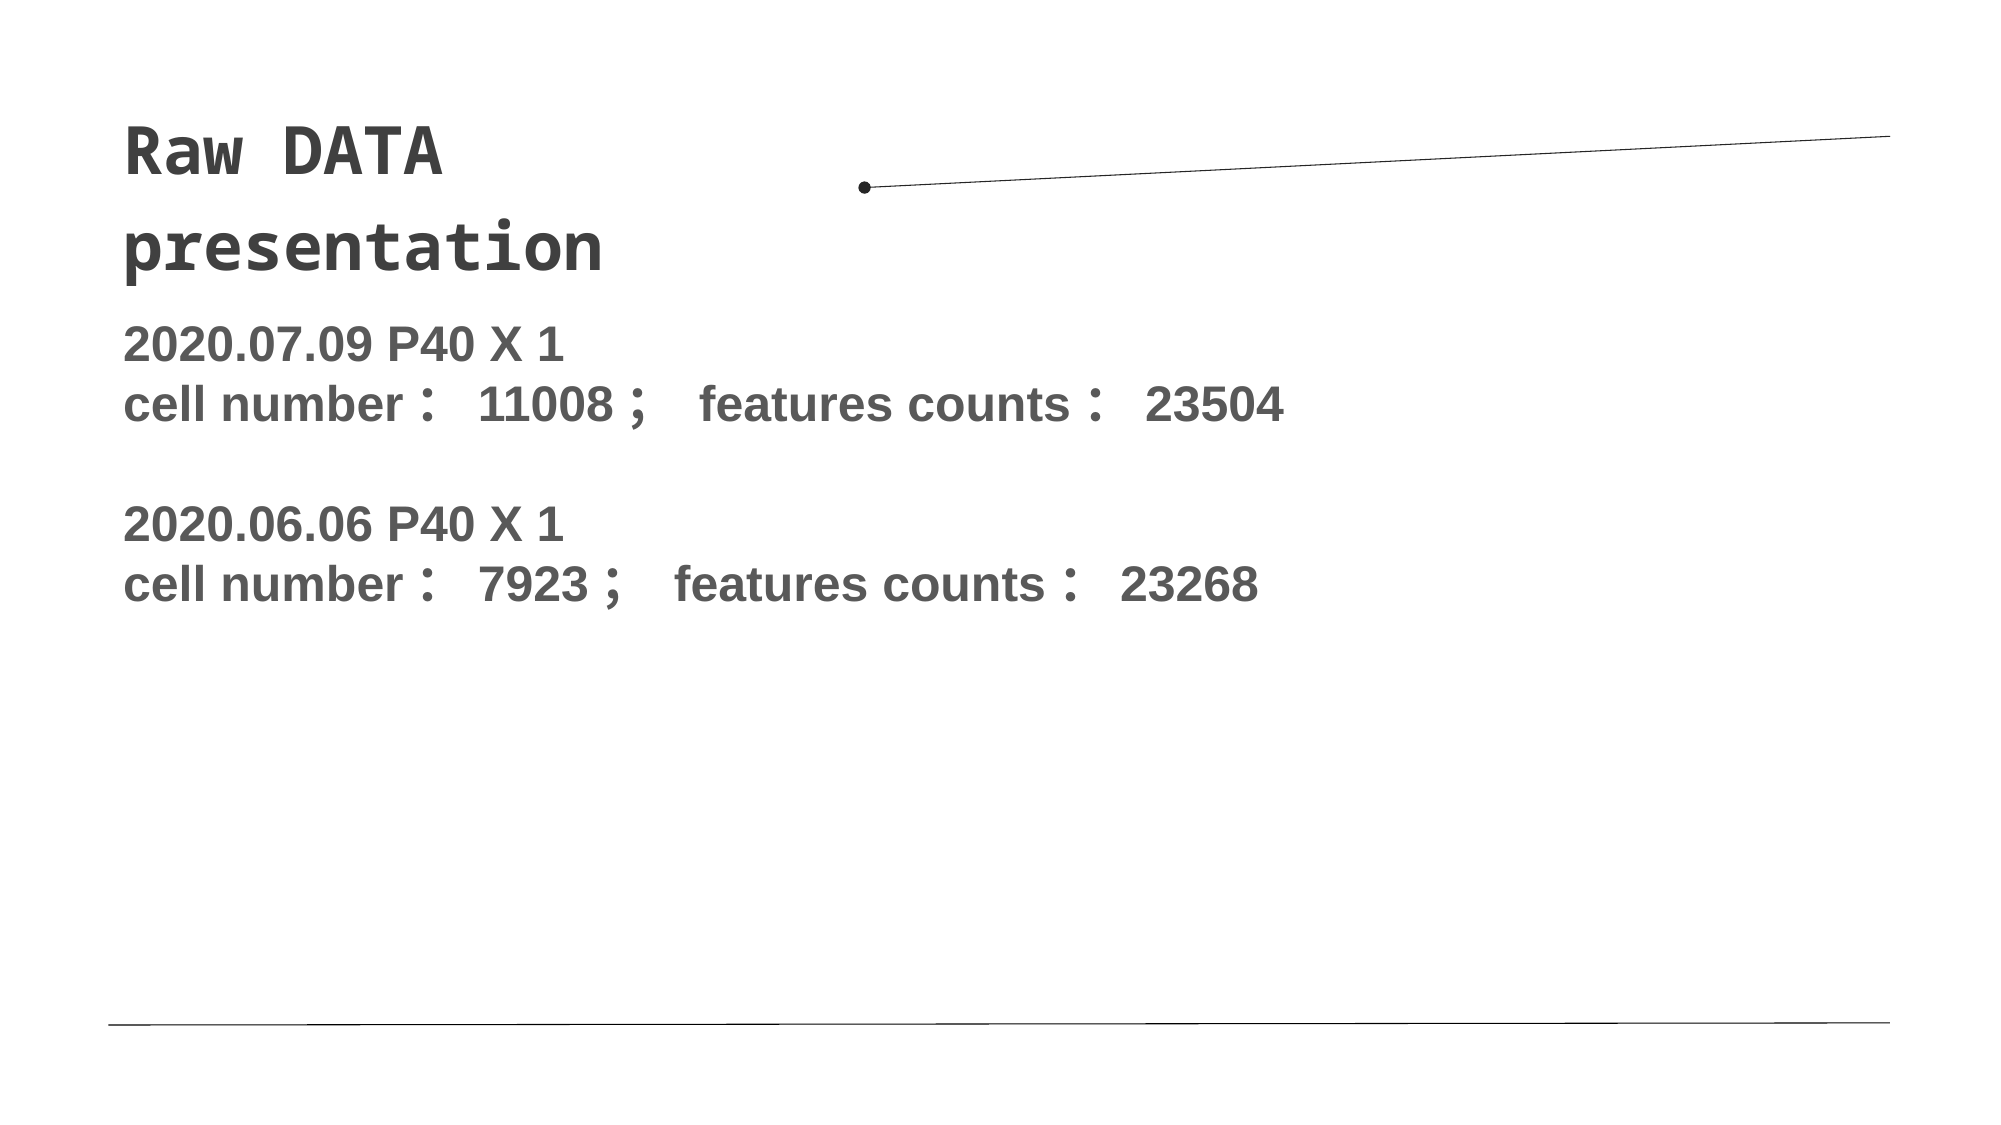

Raw DATA presentation

2020.07.09 P40 X 1
cell number：11008； features counts：23504

2020.06.06 P40 X 1
cell number：7923； features counts：23268